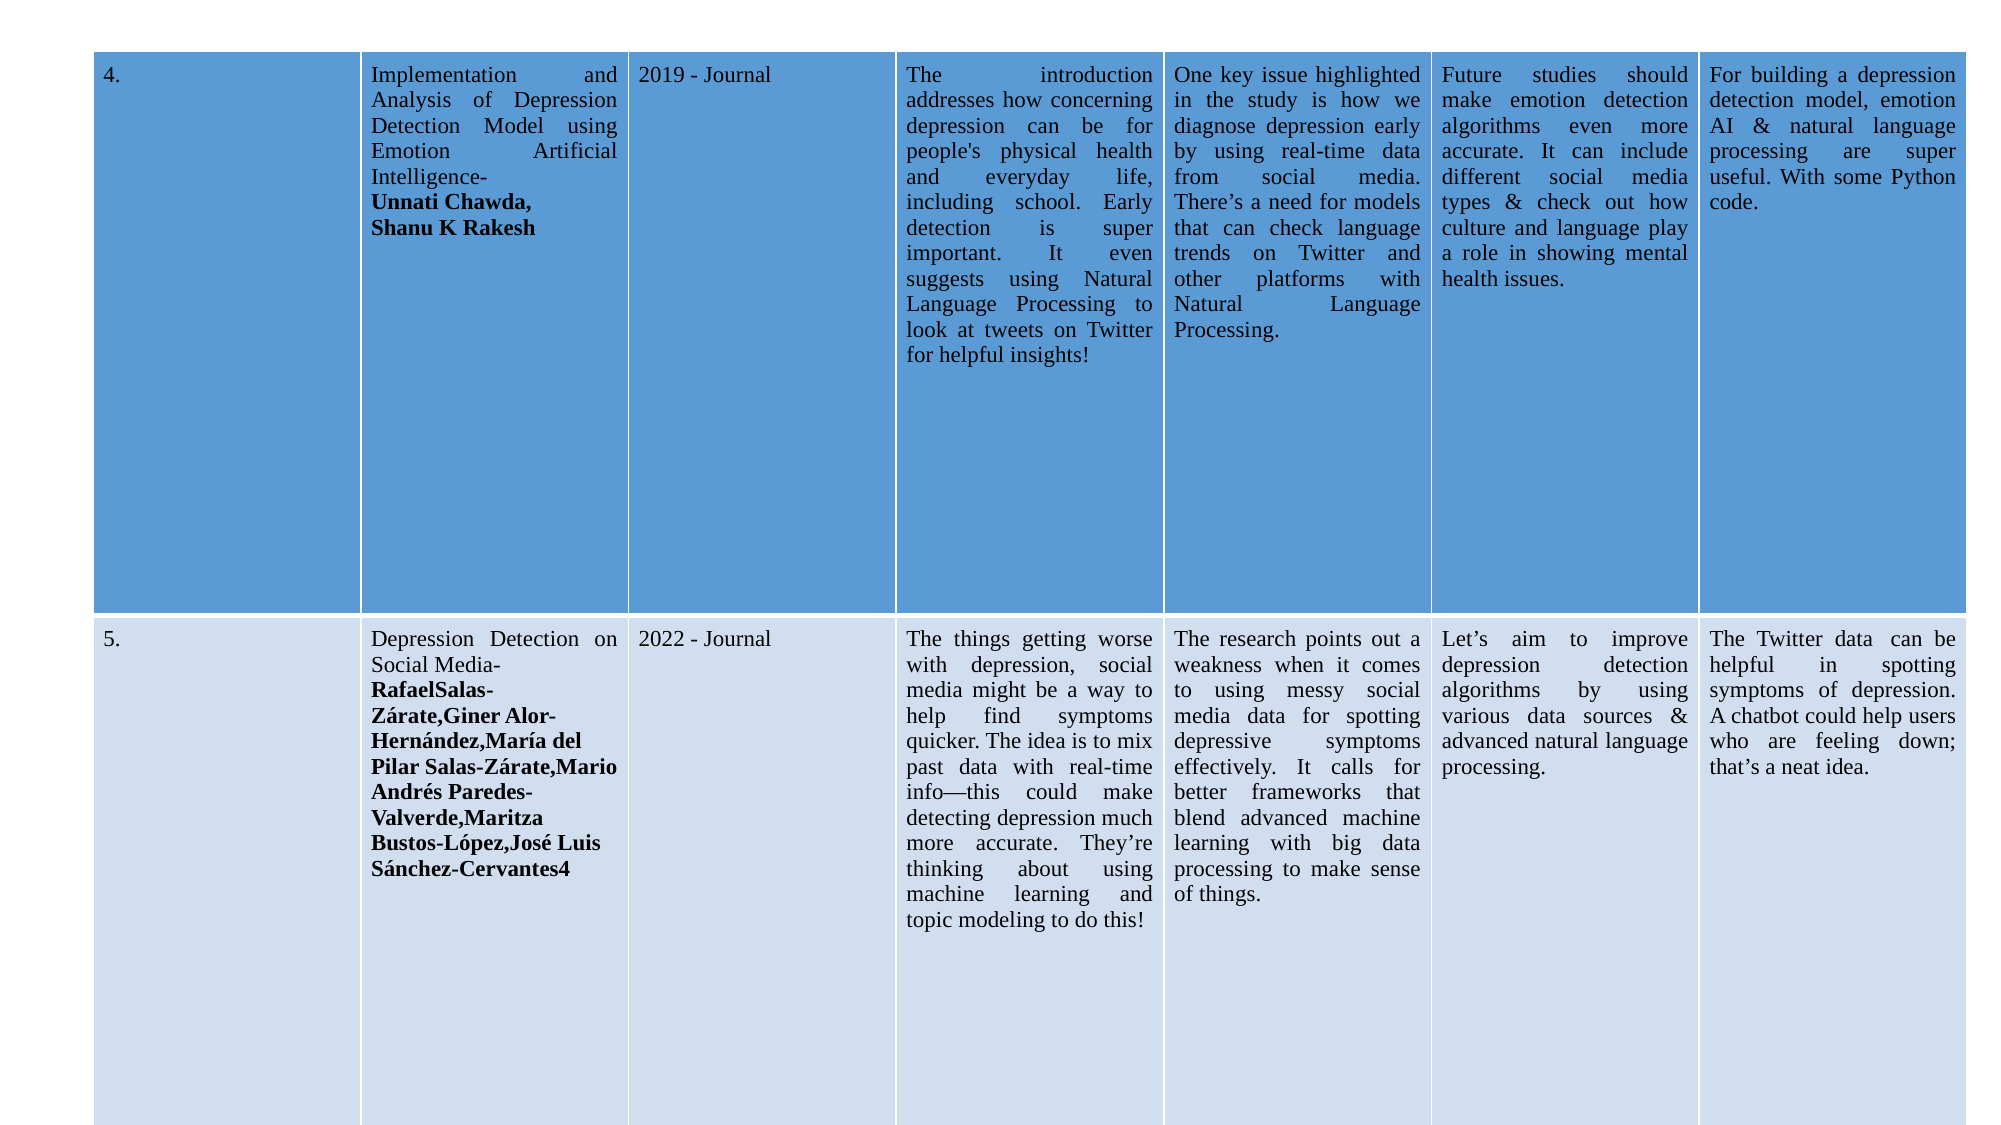

| 4. | Implementation and Analysis of Depression Detection Model using Emotion Artificial Intelligence- Unnati Chawda, Shanu K Rakesh | 2019 - Journal | The introduction addresses how concerning depression can be for people's physical health and everyday life, including school. Early detection is super important. It even suggests using Natural Language Processing to look at tweets on Twitter for helpful insights! | One key issue highlighted in the study is how we diagnose depression early by using real-time data from social media. There’s a need for models that can check language trends on Twitter and other platforms with Natural Language Processing. | Future studies should make emotion detection algorithms even more accurate. It can include different social media types & check out how culture and language play a role in showing mental health issues. | For building a depression detection model, emotion AI & natural language processing are super useful. With some Python code. |
| --- | --- | --- | --- | --- | --- | --- |
| 5. | Depression Detection on Social Media- RafaelSalas-Zárate,Giner Alor-Hernández,María del Pilar Salas-Zárate,Mario Andrés Paredes-Valverde,Maritza Bustos-López,José Luis Sánchez-Cervantes4 | 2022 - Journal | The things getting worse with depression, social media might be a way to help find symptoms quicker. The idea is to mix past data with real-time info—this could make detecting depression much more accurate. They’re thinking about using machine learning and topic modeling to do this! | The research points out a weakness when it comes to using messy social media data for spotting depressive symptoms effectively. It calls for better frameworks that blend advanced machine learning with big data processing to make sense of things. | Let’s aim to improve depression detection algorithms by using various data sources & advanced natural language processing. | The Twitter data  can be helpful in spotting symptoms of depression. A chatbot could help users who are feeling down; that’s a neat idea. |
10/24/2024
6